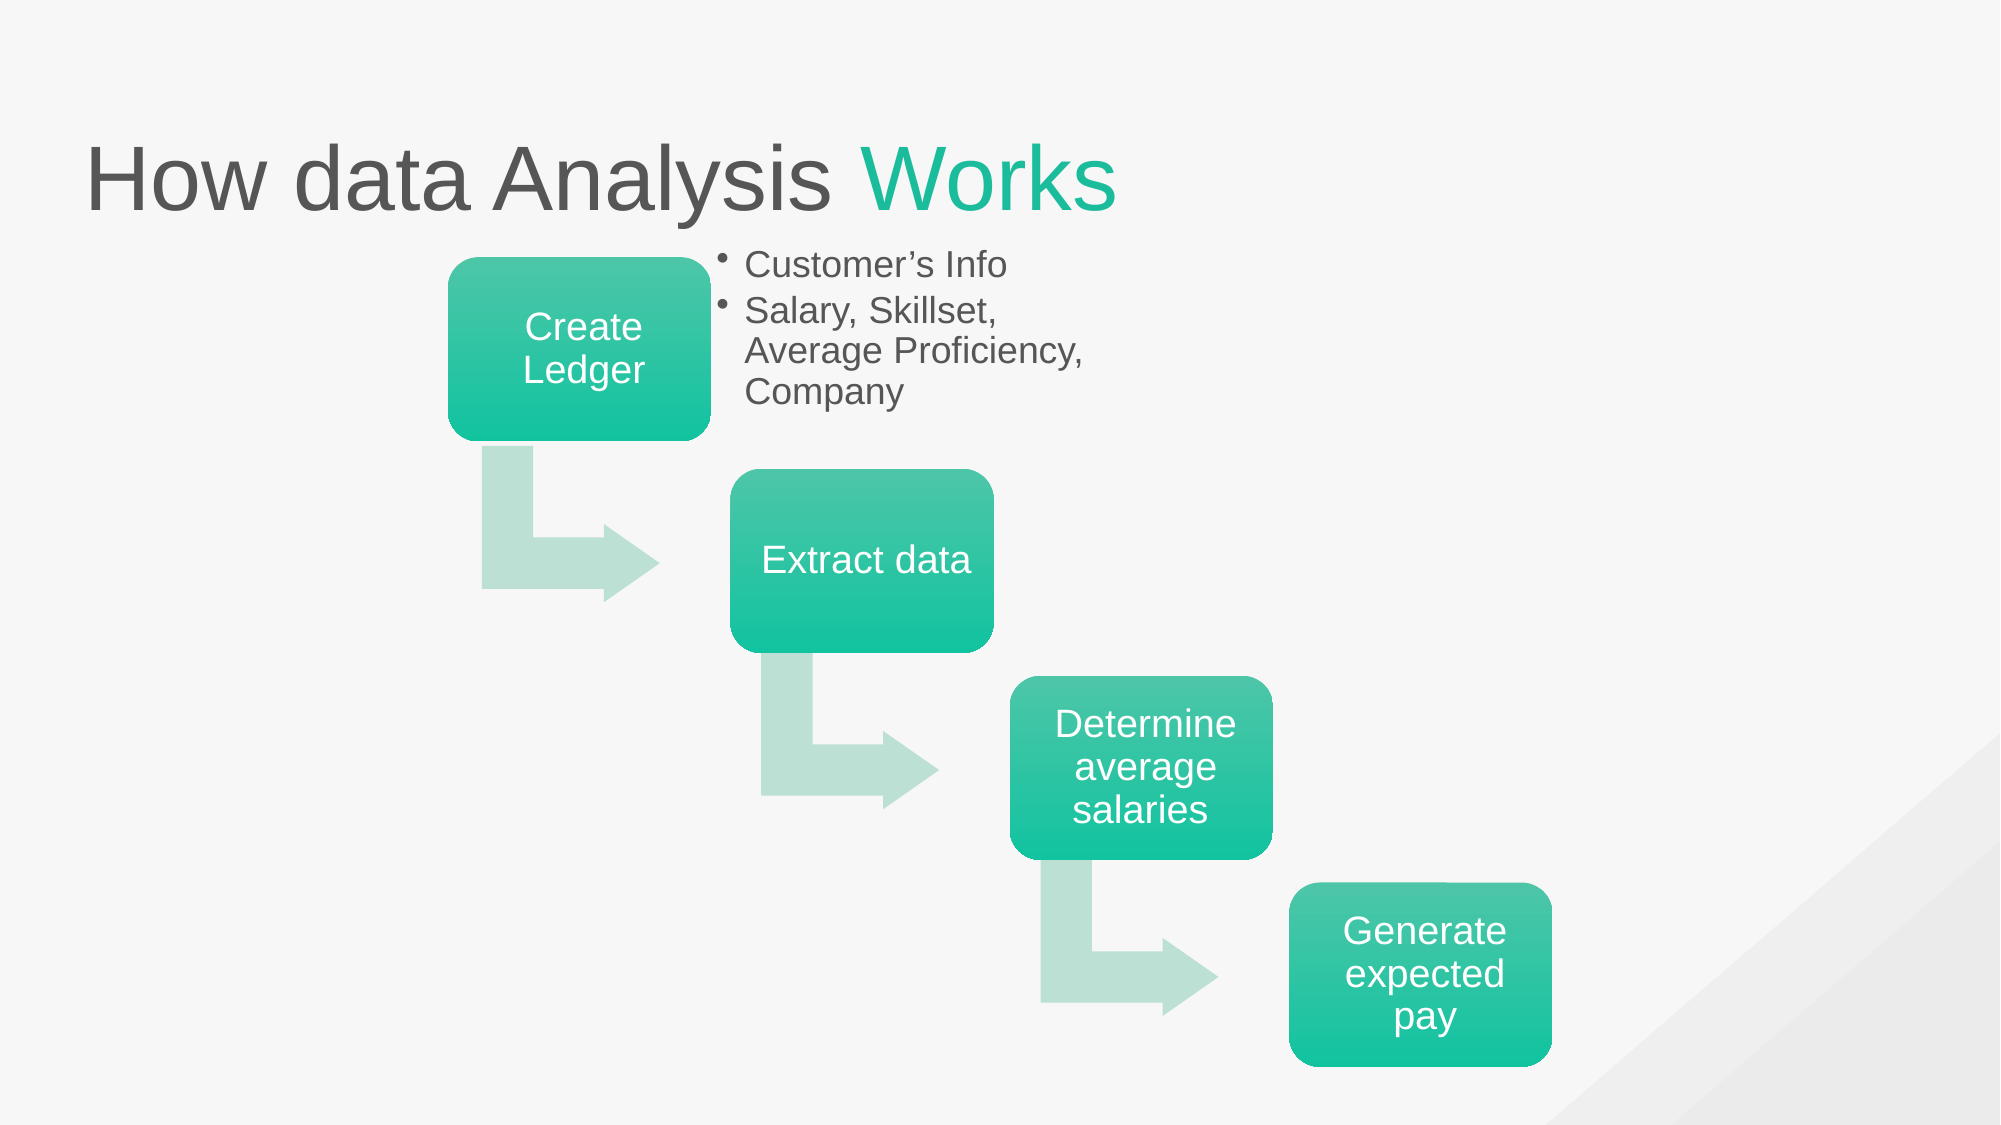

How data Analysis Works
Create Ledger
Customer’s Info
Salary, Skillset, Average Proficiency, Company

Extract data
Determine average salaries
Generate expected pay